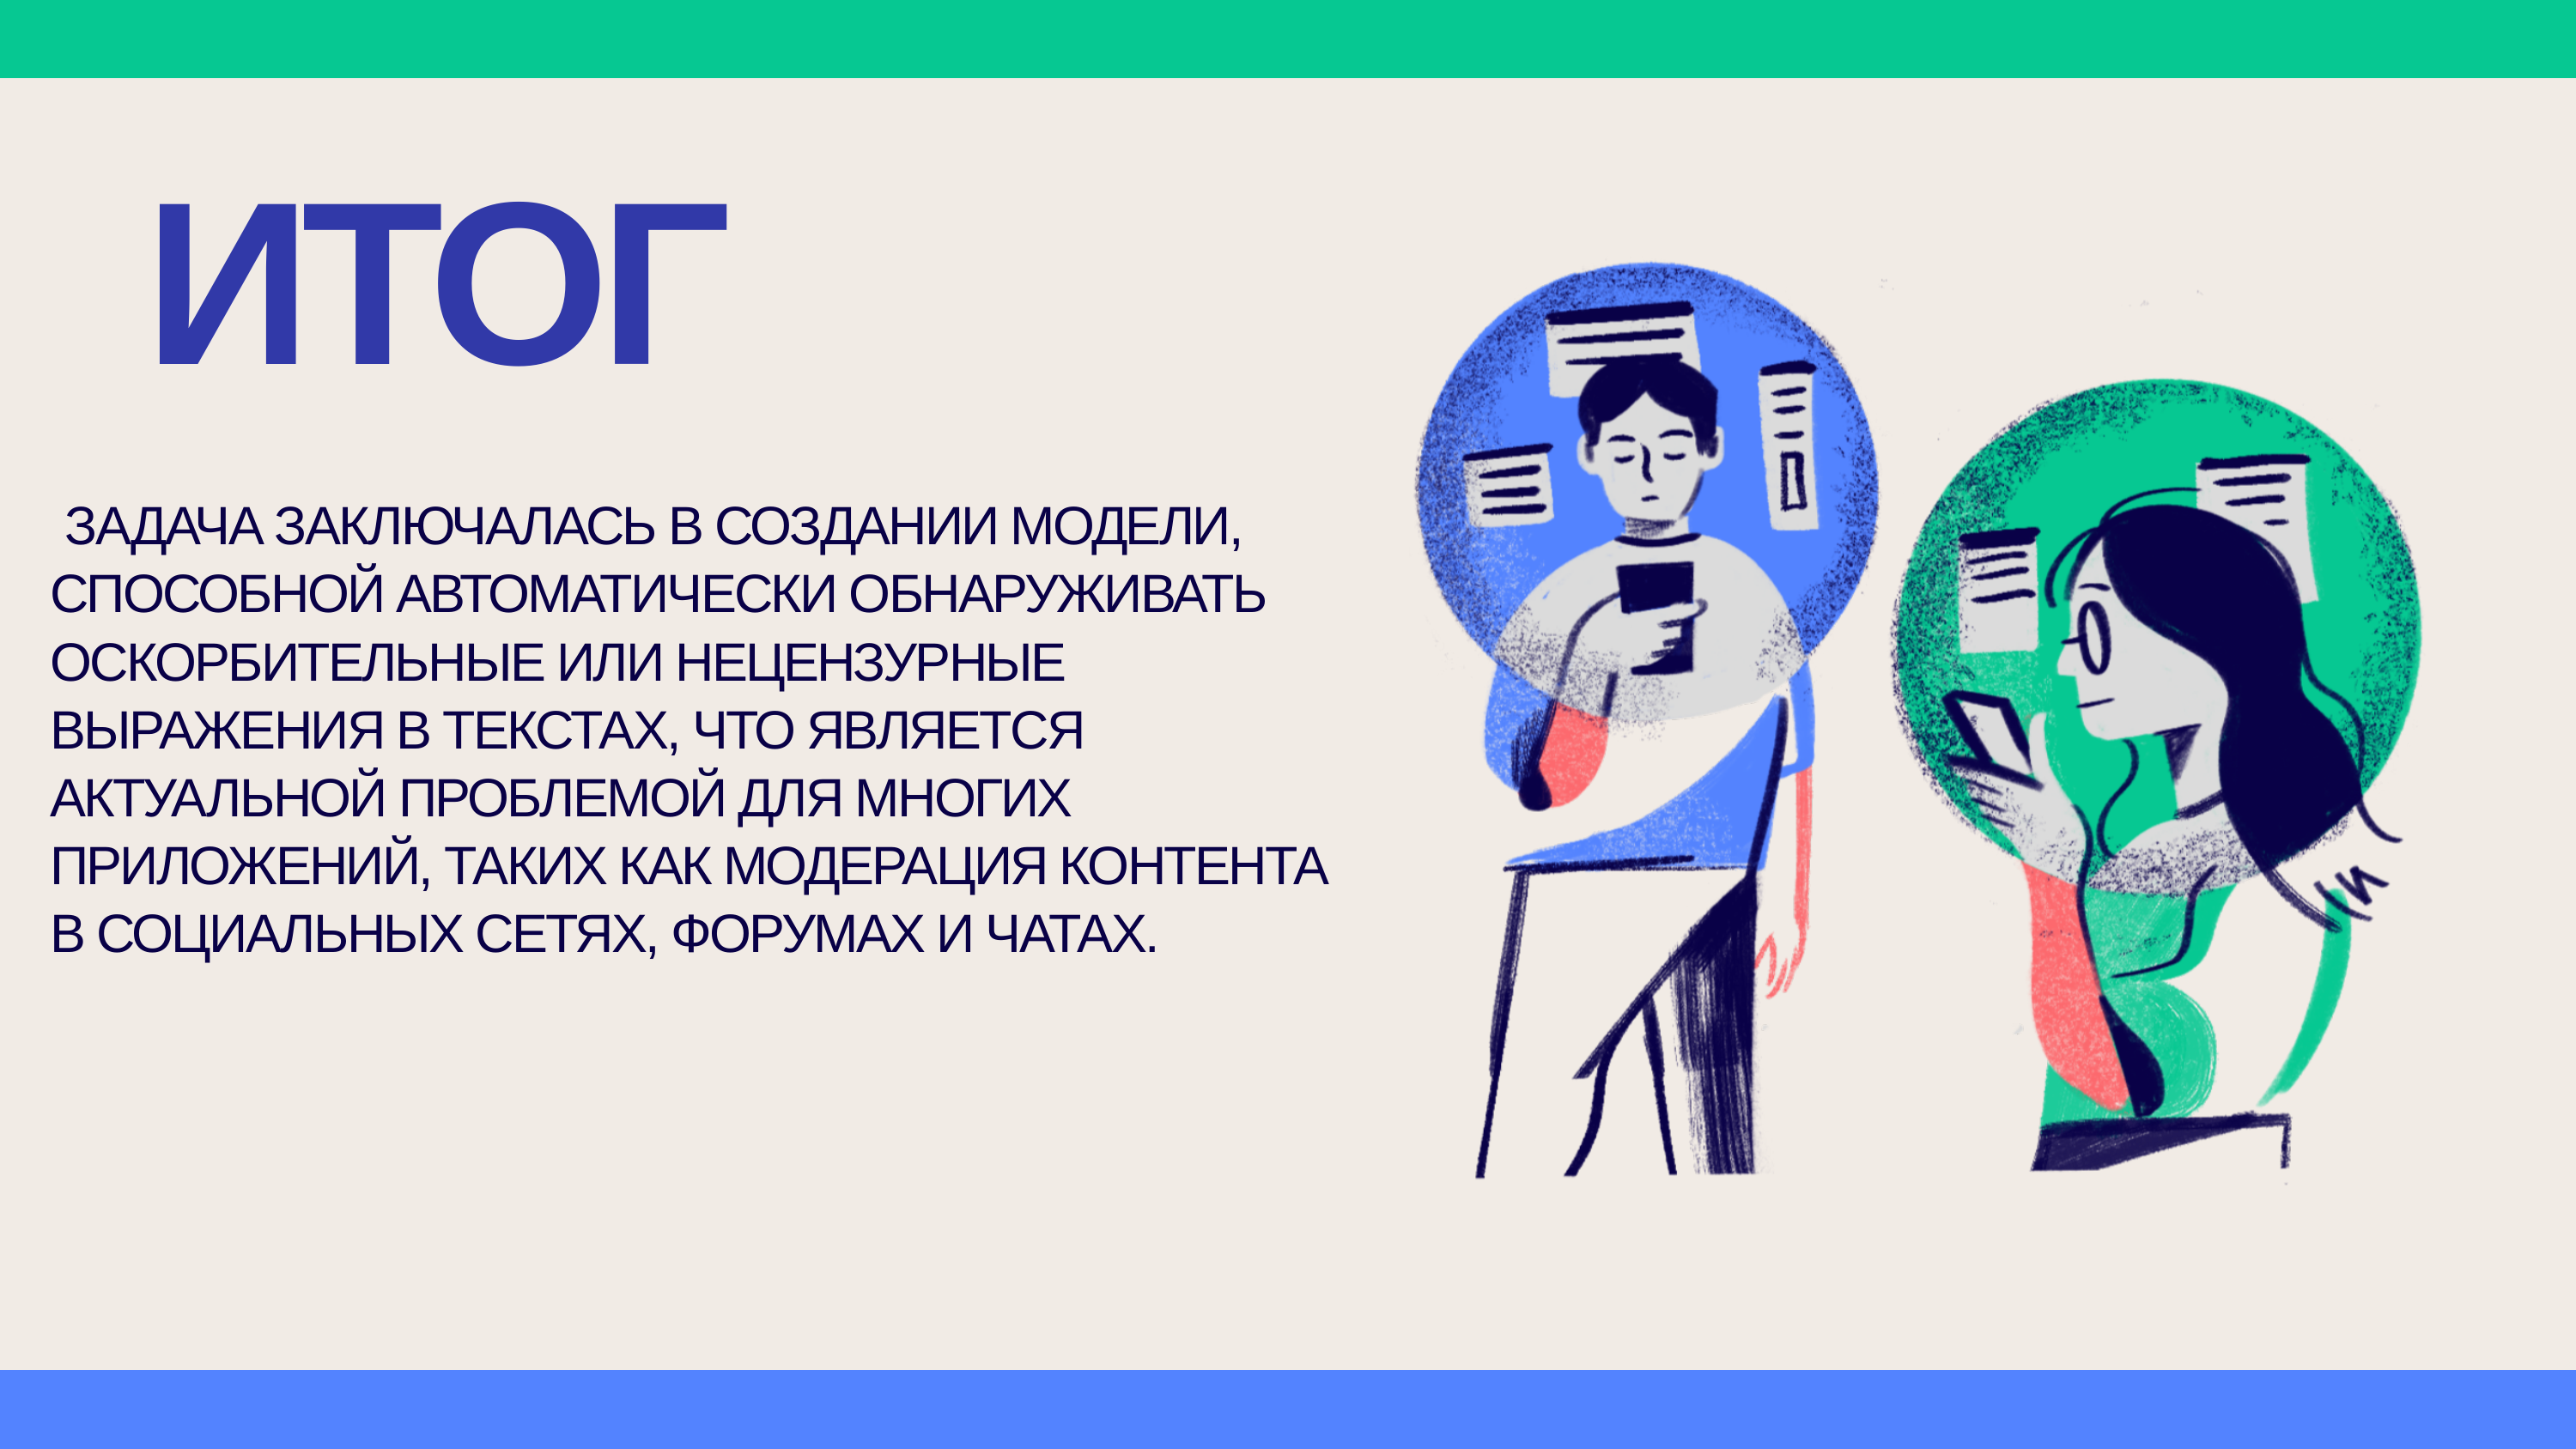

ИТОГ

 ЗАДАЧА ЗАКЛЮЧАЛАСЬ В СОЗДАНИИ МОДЕЛИ, СПОСОБНОЙ АВТОМАТИЧЕСКИ ОБНАРУЖИВАТЬ ОСКОРБИТЕЛЬНЫЕ ИЛИ НЕЦЕНЗУРНЫЕ ВЫРАЖЕНИЯ В ТЕКСТАХ, ЧТО ЯВЛЯЕТСЯ АКТУАЛЬНОЙ ПРОБЛЕМОЙ ДЛЯ МНОГИХ ПРИЛОЖЕНИЙ, ТАКИХ КАК МОДЕРАЦИЯ КОНТЕНТА В СОЦИАЛЬНЫХ СЕТЯХ, ФОРУМАХ И ЧАТАХ.